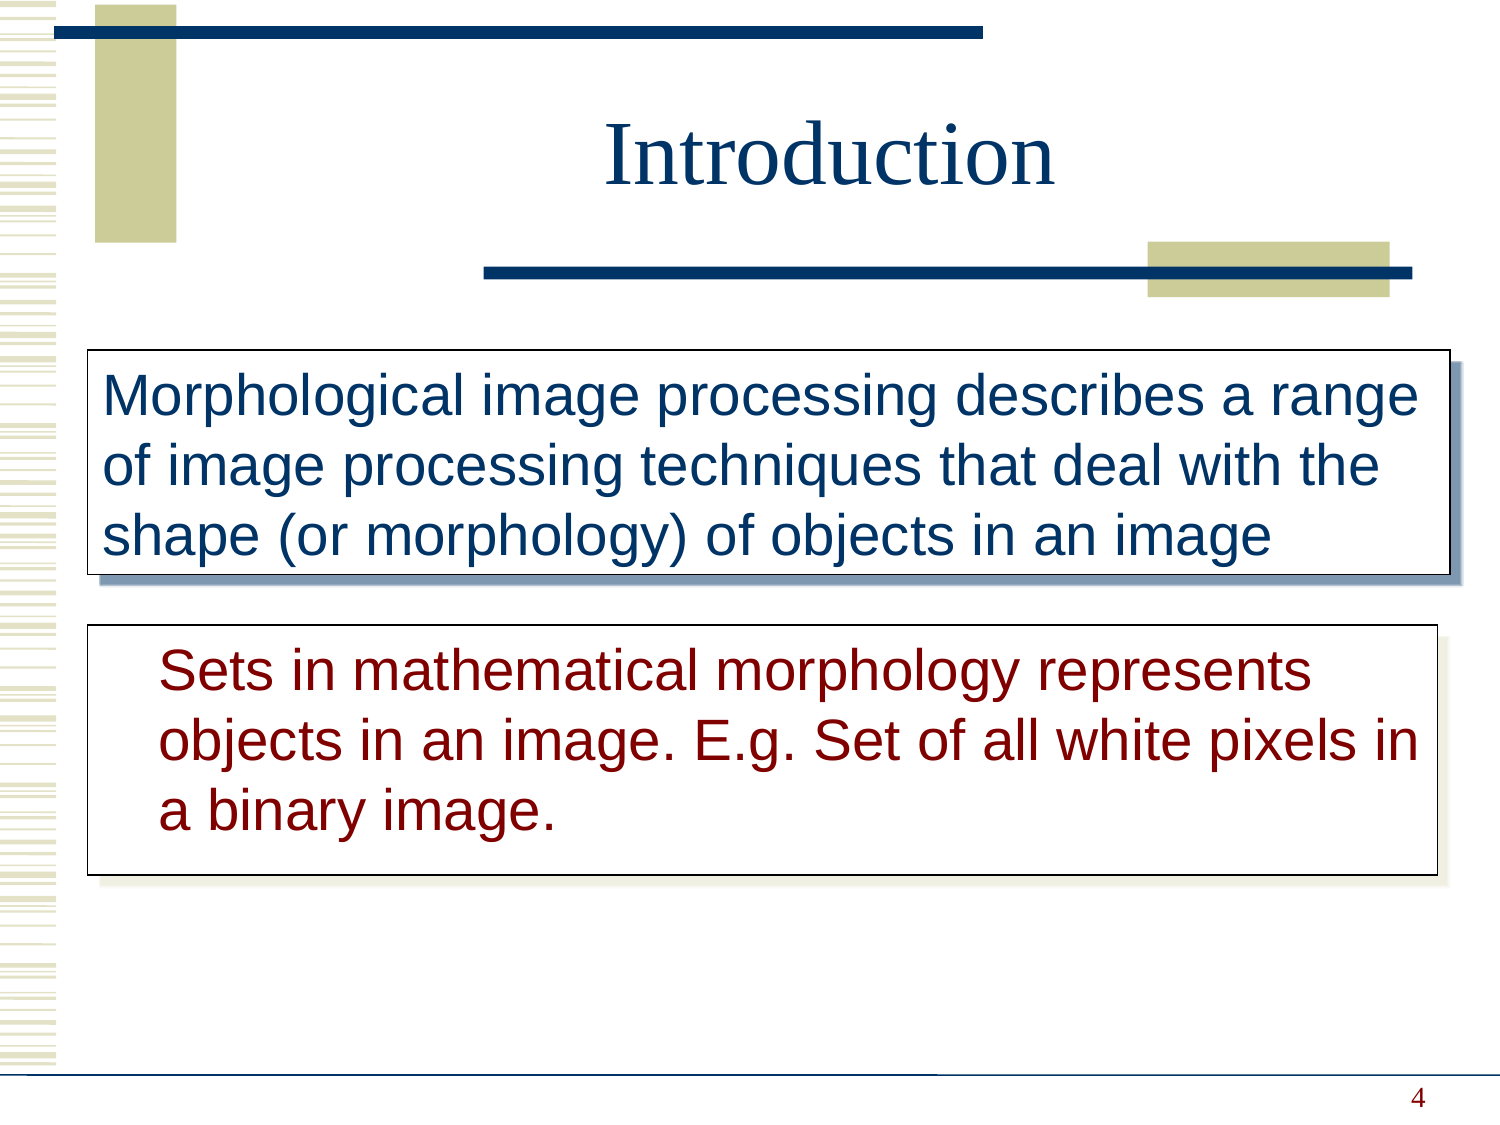

Introduction
Morphological image processing describes a range of image processing techniques that deal with the shape (or morphology) of objects in an image
	Sets in mathematical morphology represents objects in an image. E.g. Set of all white pixels in a binary image.
4